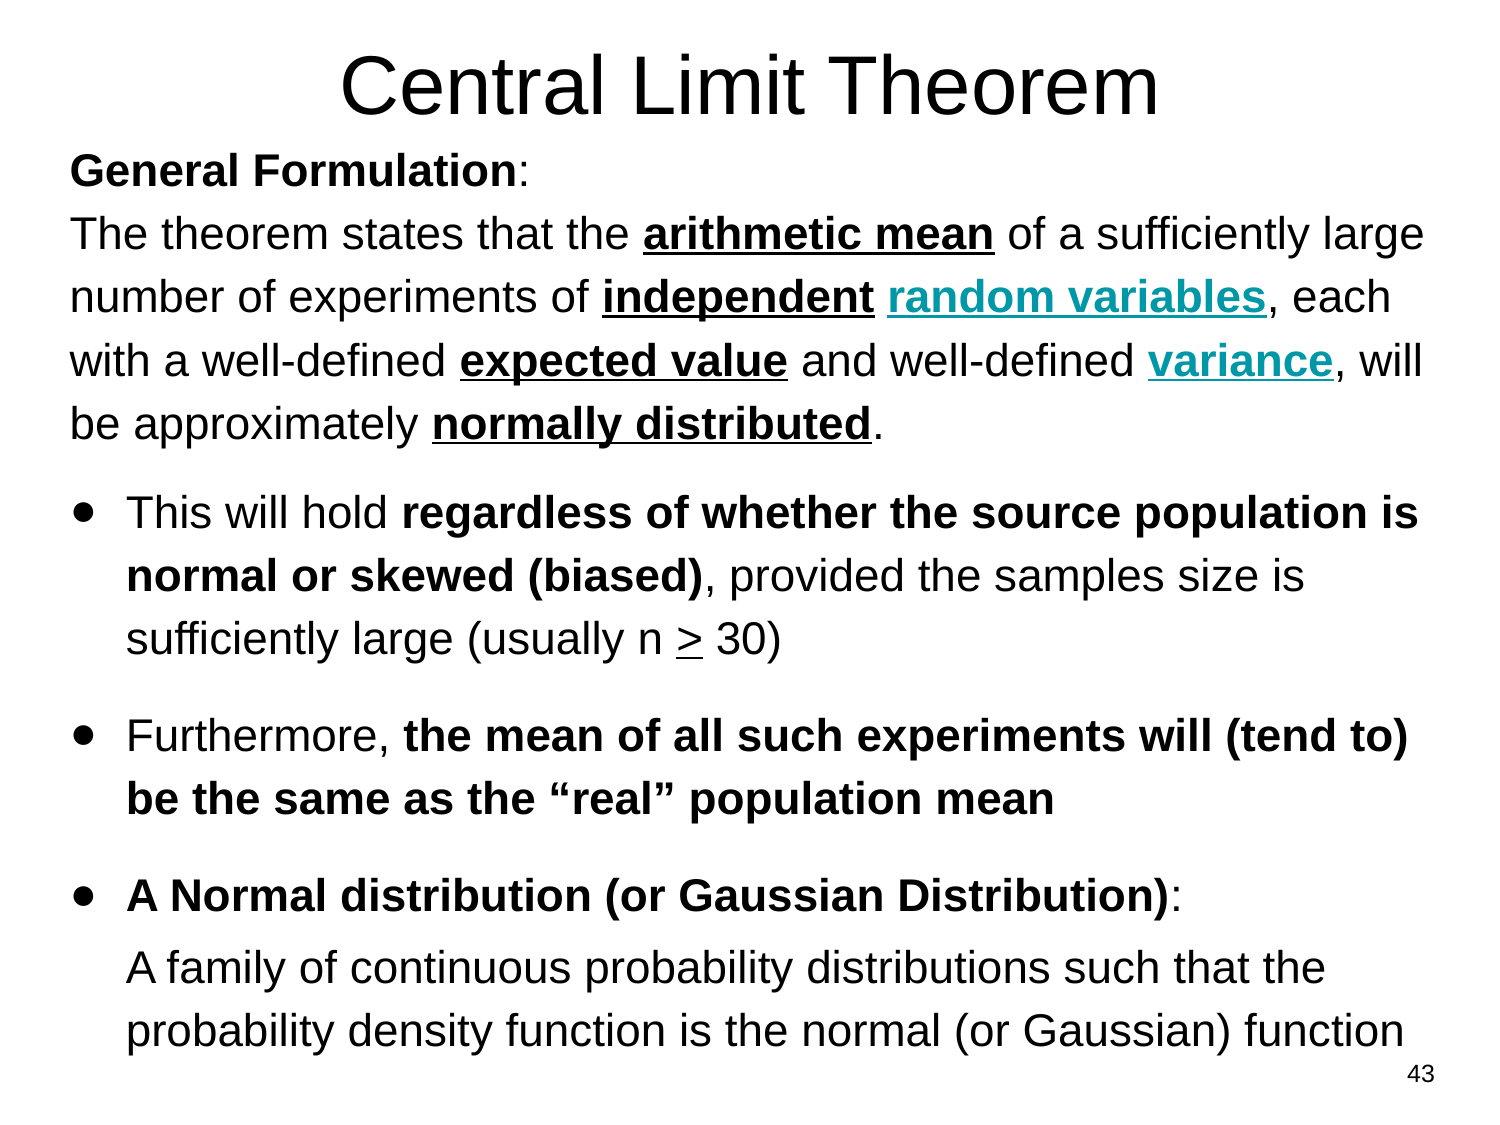

# Central Limit Theorem
General Formulation:
The theorem states that the arithmetic mean of a sufficiently large number of experiments of independent random variables, each with a well-defined expected value and well-defined variance, will be approximately normally distributed.

This will hold regardless of whether the source population is normal or skewed (biased), provided the samples size is sufficiently large (usually n > 30)

Furthermore, the mean of all such experiments will (tend to) be the same as the “real” population mean

A Normal distribution (or Gaussian Distribution):
A family of continuous probability distributions such that the probability density function is the normal (or Gaussian) function
43